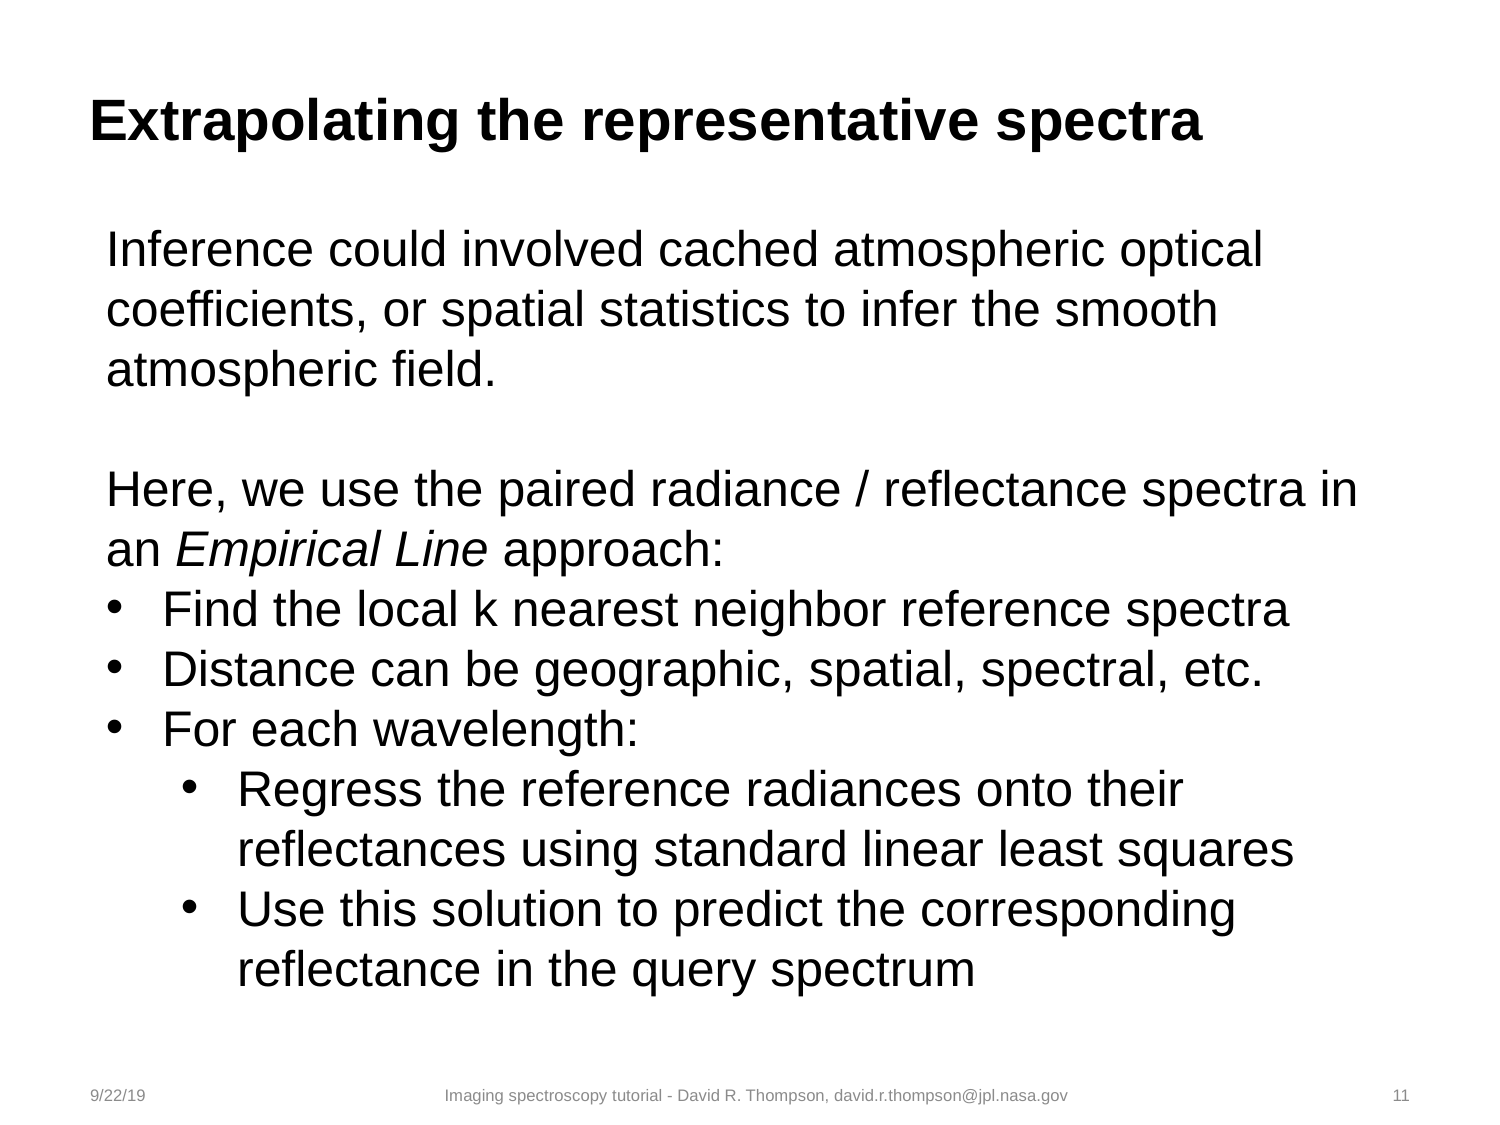

# Extrapolating the representative spectra
Inference could involved cached atmospheric optical coefficients, or spatial statistics to infer the smooth atmospheric field.

Here, we use the paired radiance / reflectance spectra in an Empirical Line approach:
Find the local k nearest neighbor reference spectra
Distance can be geographic, spatial, spectral, etc.
For each wavelength:
Regress the reference radiances onto their reflectances using standard linear least squares
Use this solution to predict the corresponding reflectance in the query spectrum

9/22/19
Imaging spectroscopy tutorial - David R. Thompson, david.r.thompson@jpl.nasa.gov
11